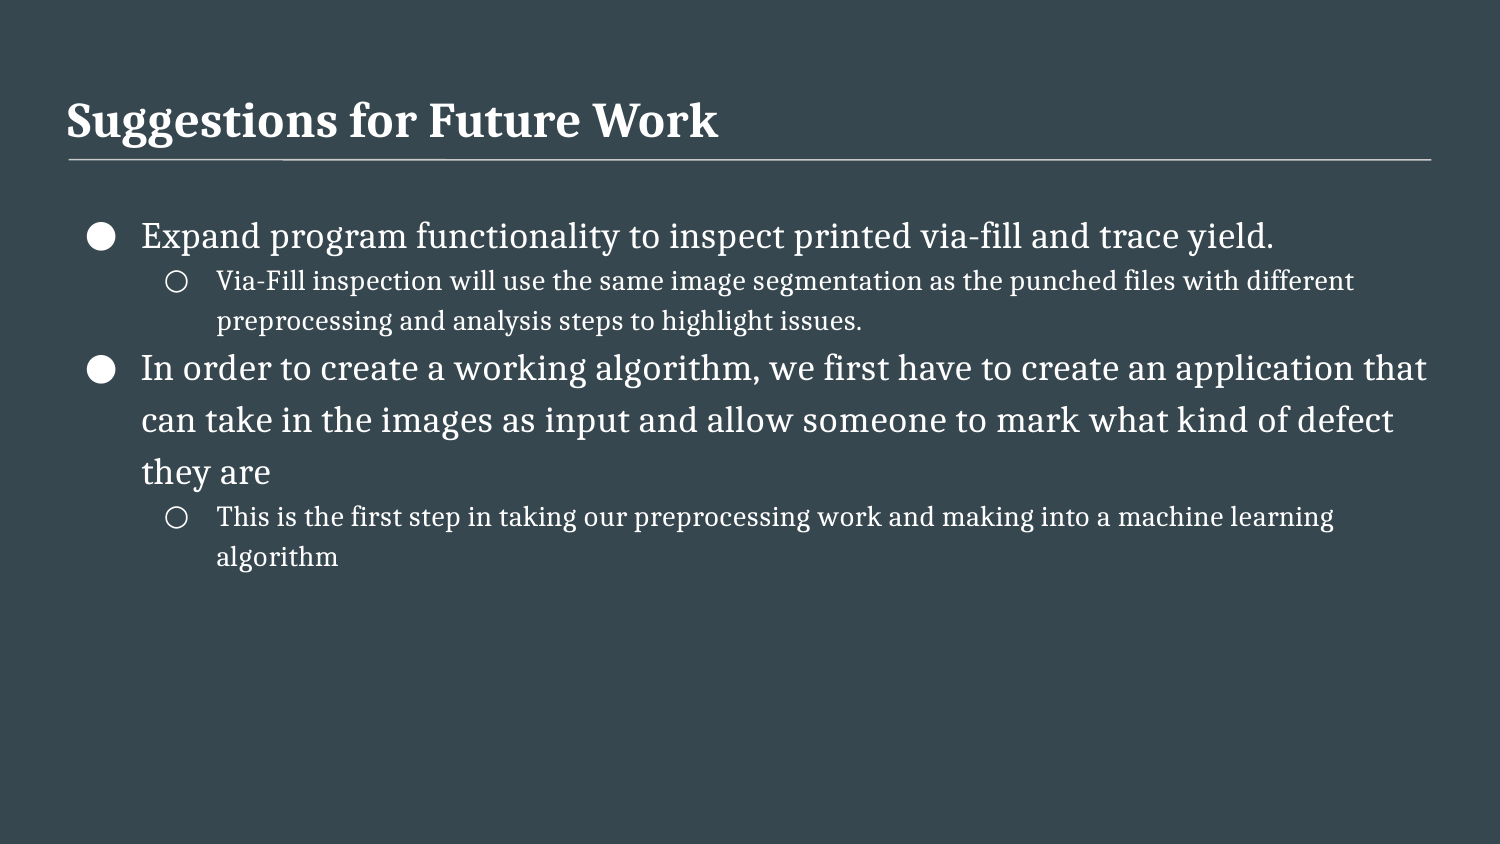

# Suggestions for Future Work
Expand program functionality to inspect printed via-fill and trace yield.
Via-Fill inspection will use the same image segmentation as the punched files with different preprocessing and analysis steps to highlight issues.
In order to create a working algorithm, we first have to create an application that can take in the images as input and allow someone to mark what kind of defect they are
This is the first step in taking our preprocessing work and making into a machine learning algorithm